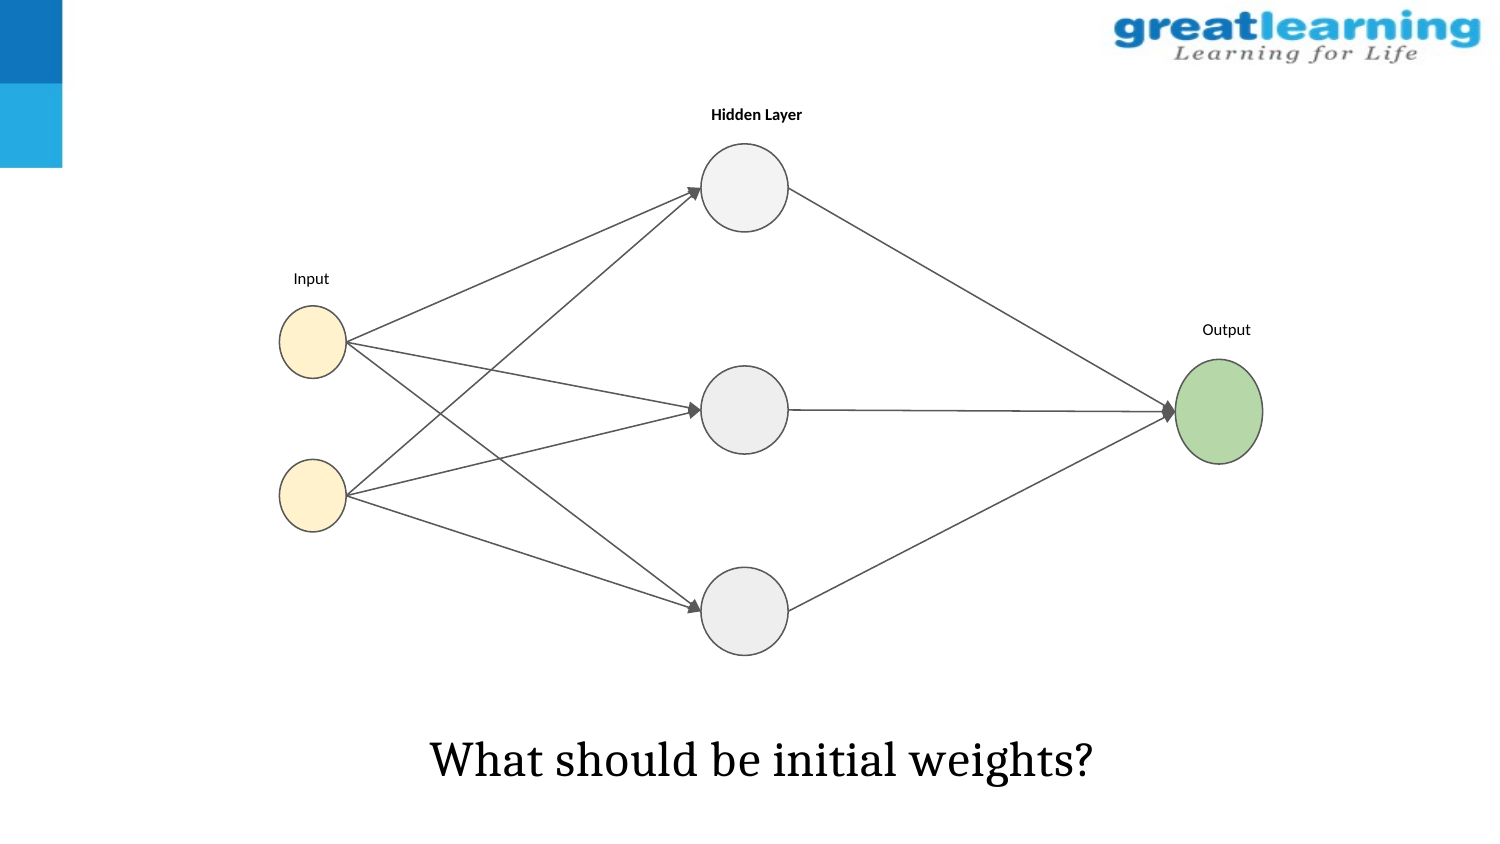

Hidden Layer

Input

Output

What should be initial weights?